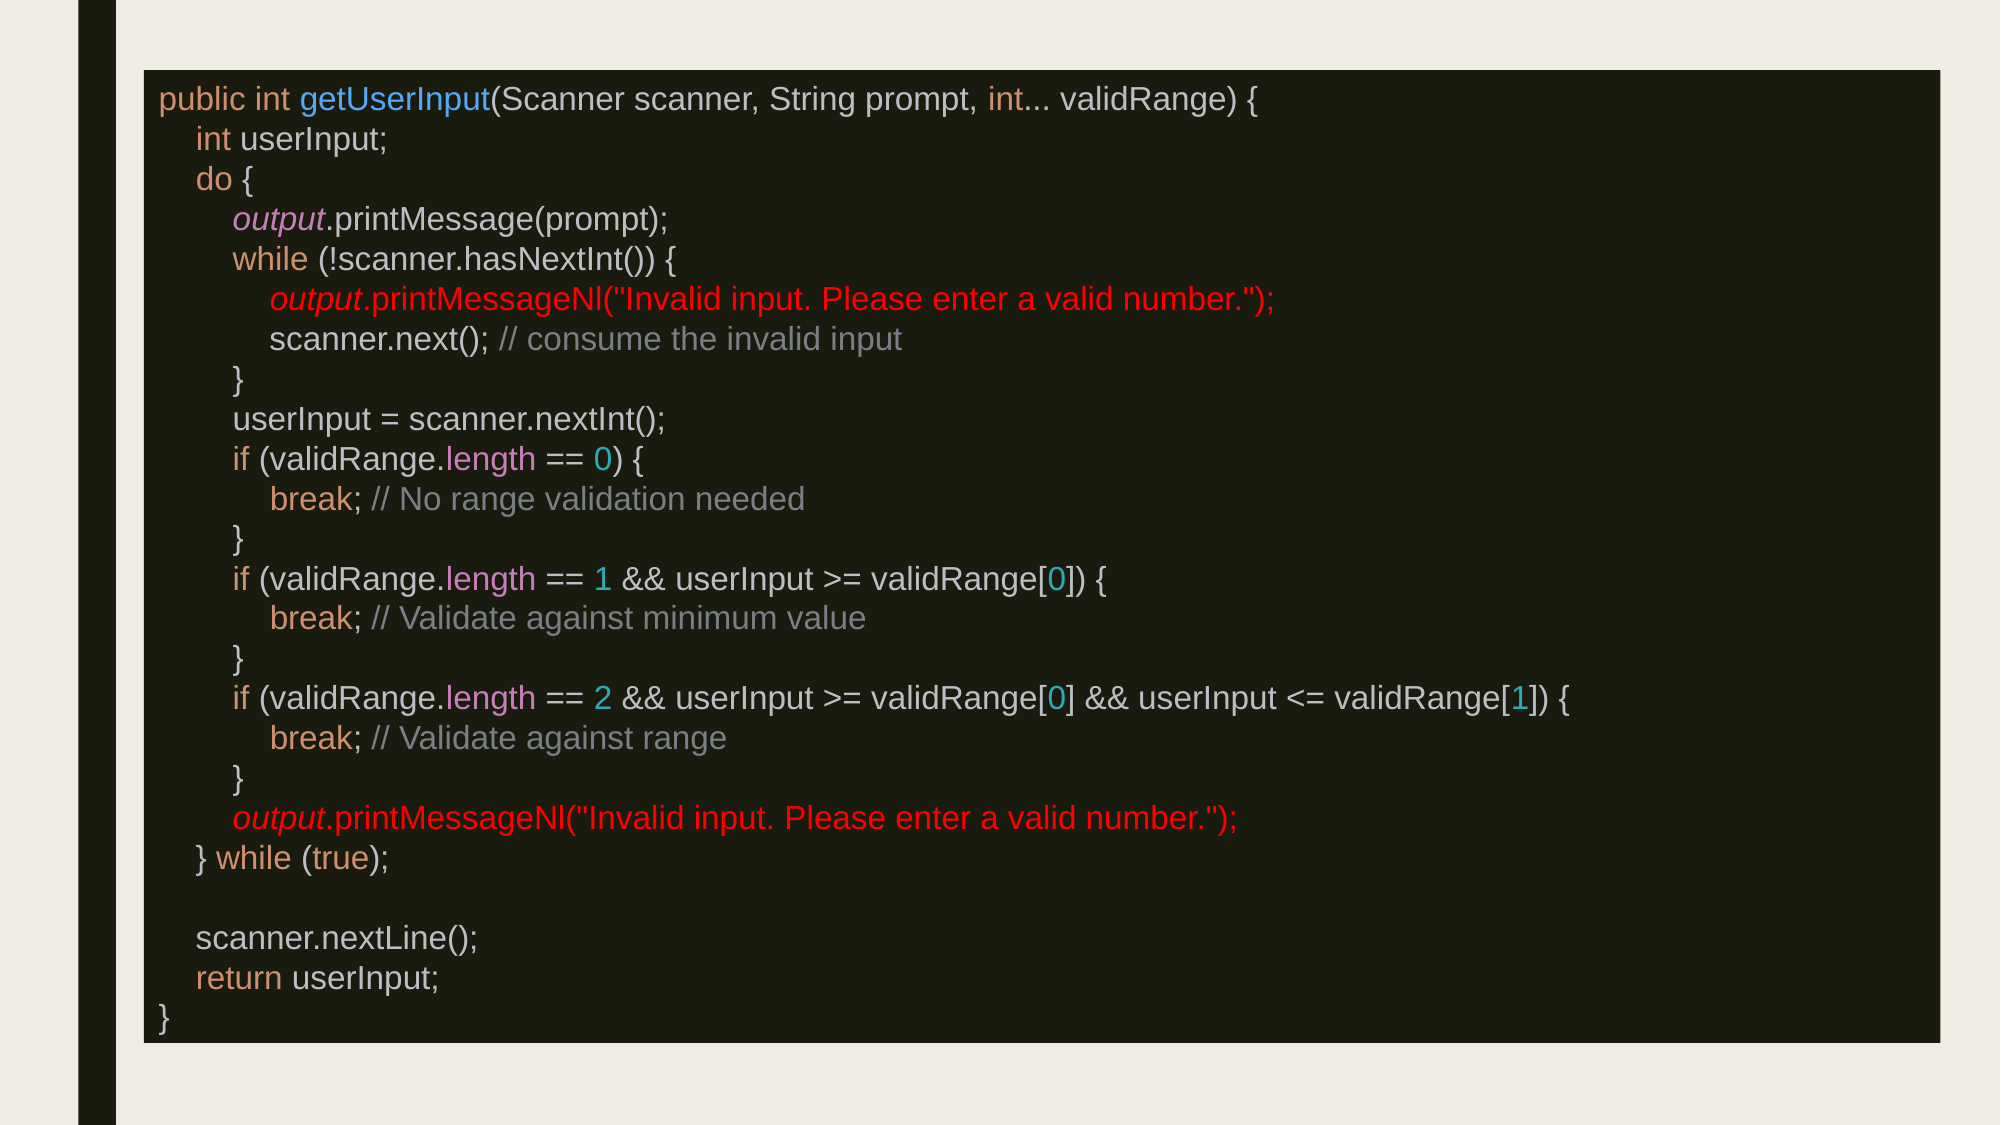

public int getUserInput(Scanner scanner, String prompt, int... validRange) {
    int userInput;
    do {
        output.printMessage(prompt);
        while (!scanner.hasNextInt()) {
            output.printMessageNl("Invalid input. Please enter a valid number.");
            scanner.next(); // consume the invalid input
        }
        userInput = scanner.nextInt();
        if (validRange.length == 0) {
            break; // No range validation needed
        }
        if (validRange.length == 1 && userInput >= validRange[0]) {
            break; // Validate against minimum value
        }
        if (validRange.length == 2 && userInput >= validRange[0] && userInput <= validRange[1]) {
            break; // Validate against range
        }
        output.printMessageNl("Invalid input. Please enter a valid number.");
    } while (true);
    scanner.nextLine();
    return userInput;
}